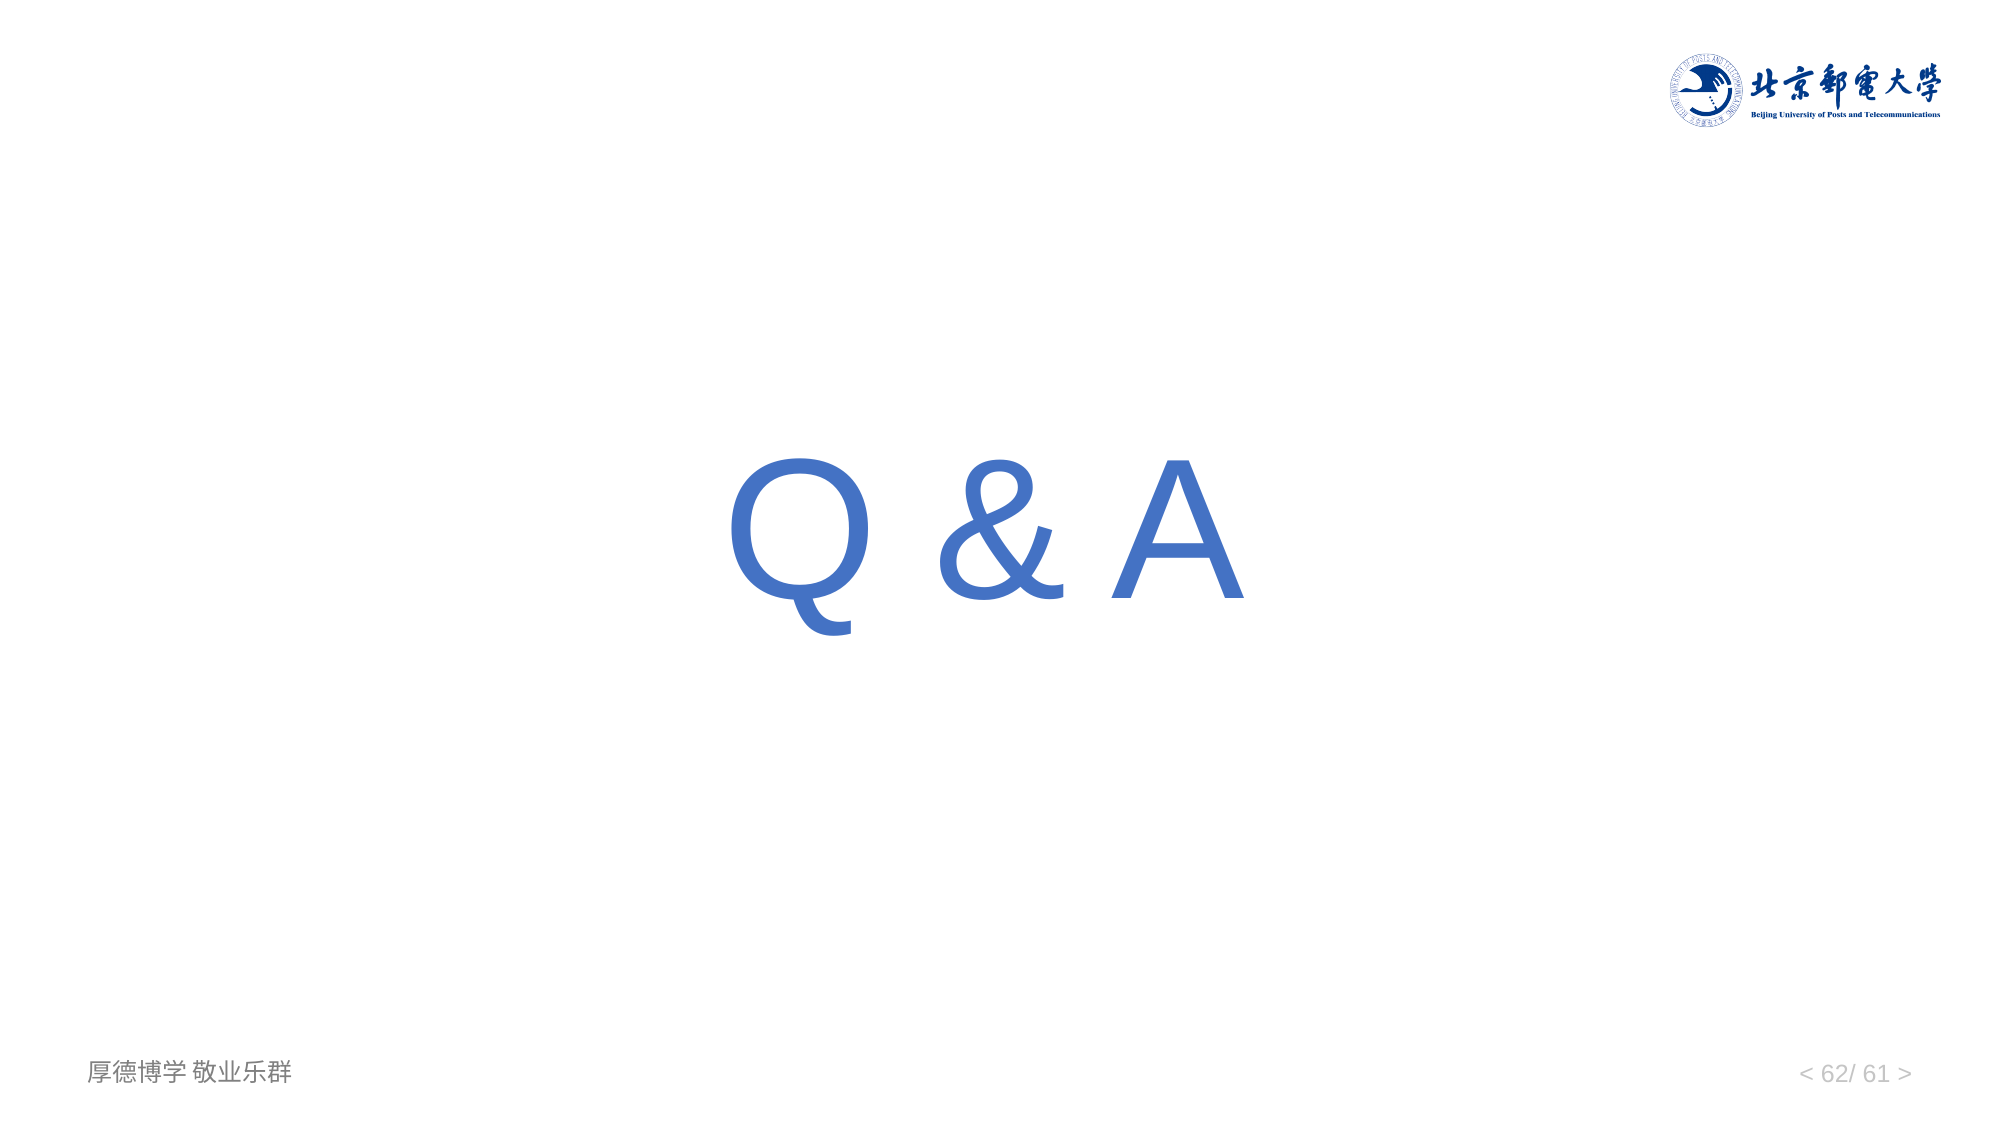

Q & A
< 62/ 61 >